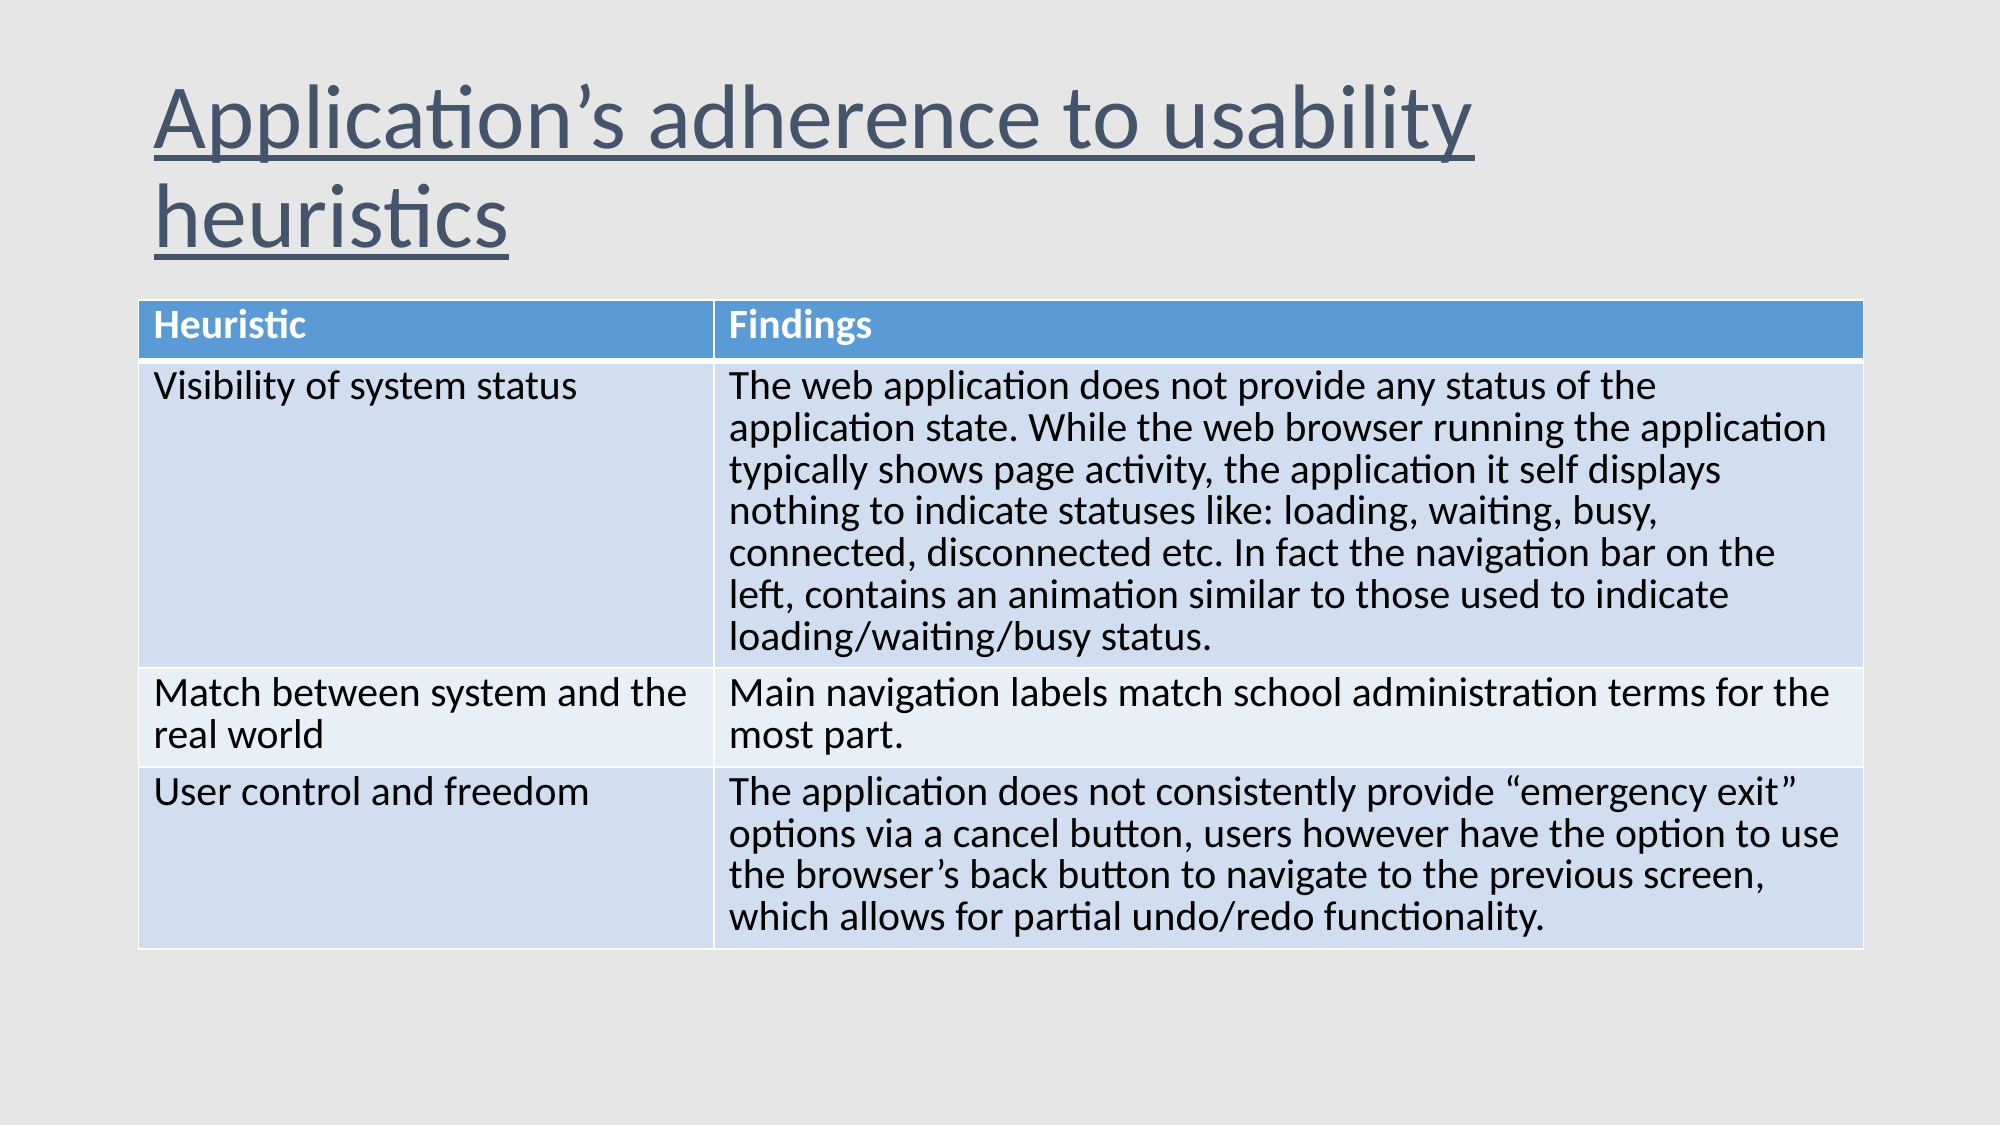

# Application’s adherence to usability heuristics
| Heuristic | Findings |
| --- | --- |
| Visibility of system status | The web application does not provide any status of the application state. While the web browser running the application typically shows page activity, the application it self displays nothing to indicate statuses like: loading, waiting, busy, connected, disconnected etc. In fact the navigation bar on the left, contains an animation similar to those used to indicate loading/waiting/busy status. |
| Match between system and the real world | Main navigation labels match school administration terms for the most part. |
| User control and freedom | The application does not consistently provide “emergency exit” options via a cancel button, users however have the option to use the browser’s back button to navigate to the previous screen, which allows for partial undo/redo functionality. |